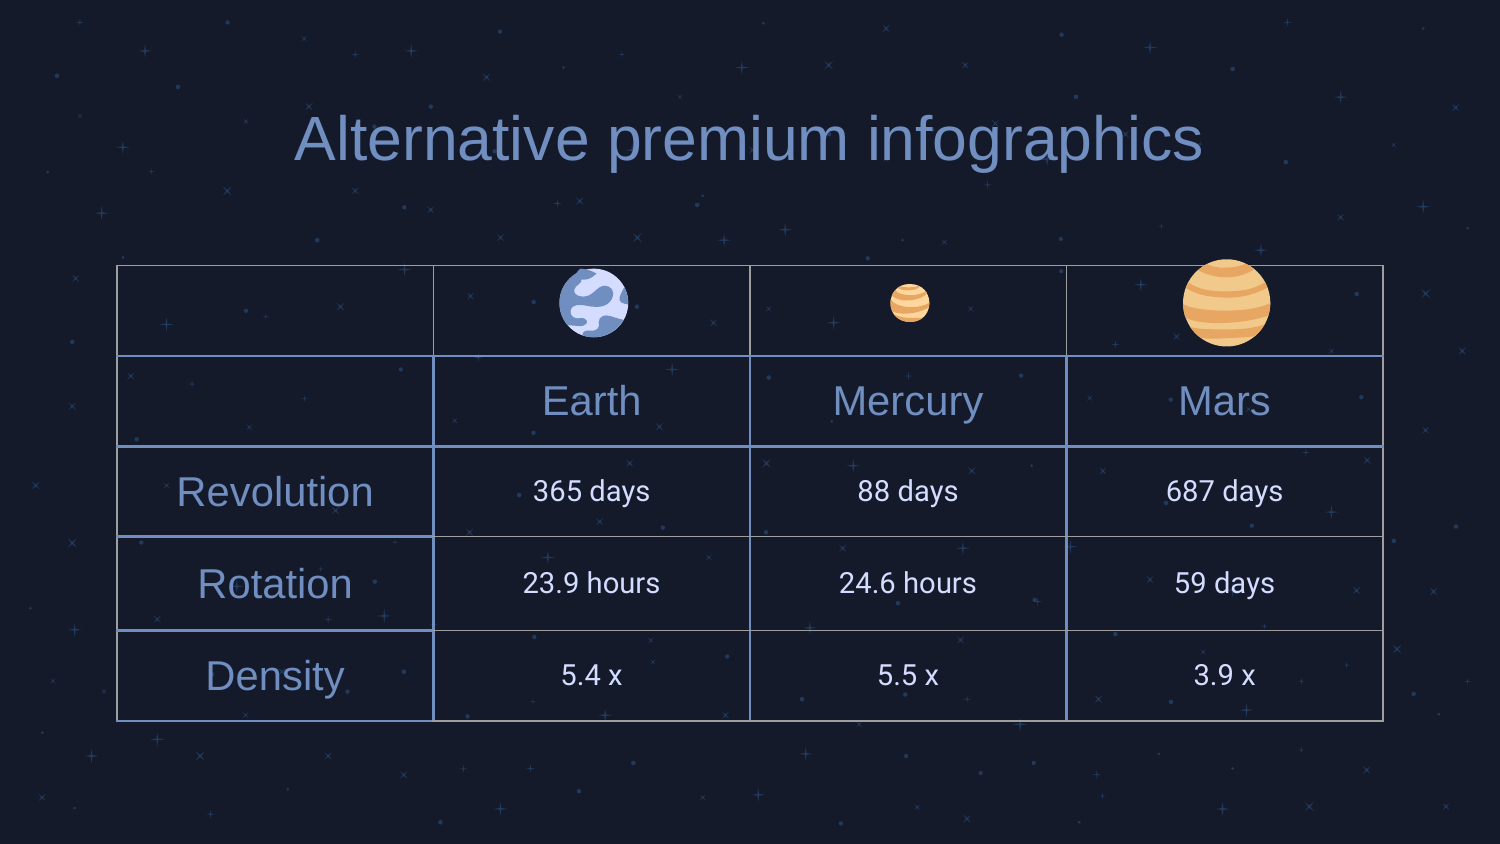

# Alternative premium infographics

|  |  |  |  |
| --- | --- | --- | --- |
|  | Earth | Mercury | Mars |
| Revolution | 365 days | 88 days | 687 days |
| Rotation | 23.9 hours | 24.6 hours | 59 days |
| Density | 5.4 x | 5.5 x | 3.9 x |